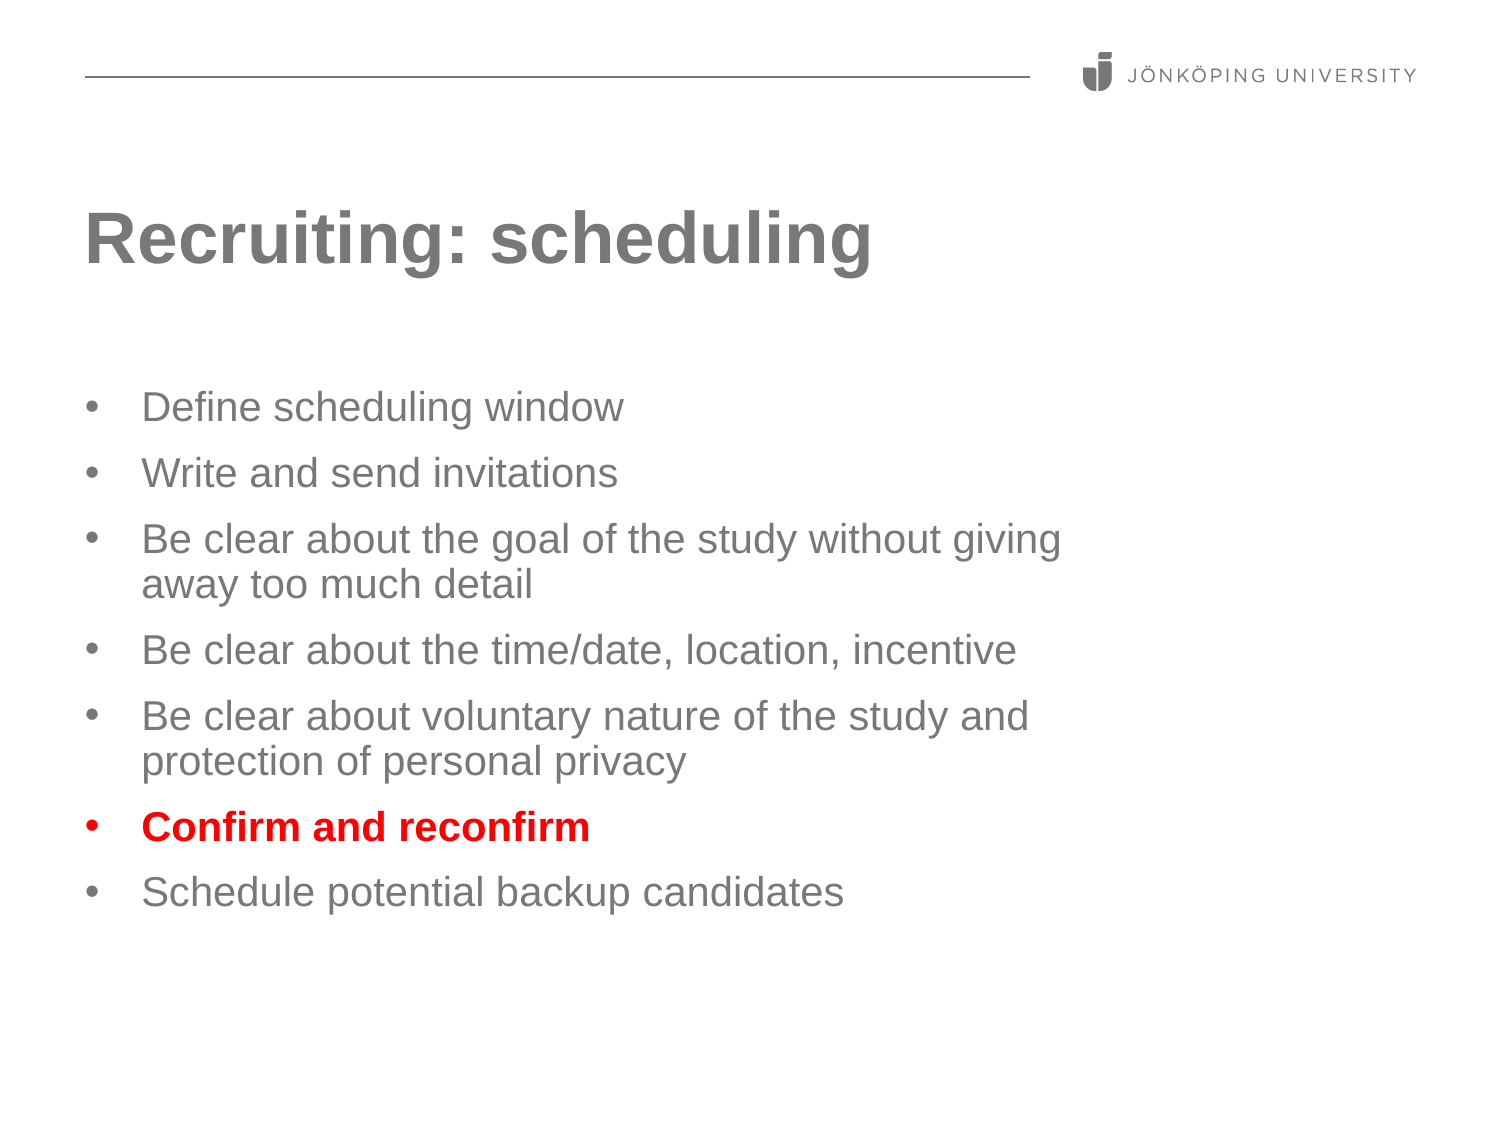

# Recruiting: scheduling
Define scheduling window
Write and send invitations
Be clear about the goal of the study without giving away too much detail
Be clear about the time/date, location, incentive
Be clear about voluntary nature of the study and protection of personal privacy
Confirm and reconfirm
Schedule potential backup candidates